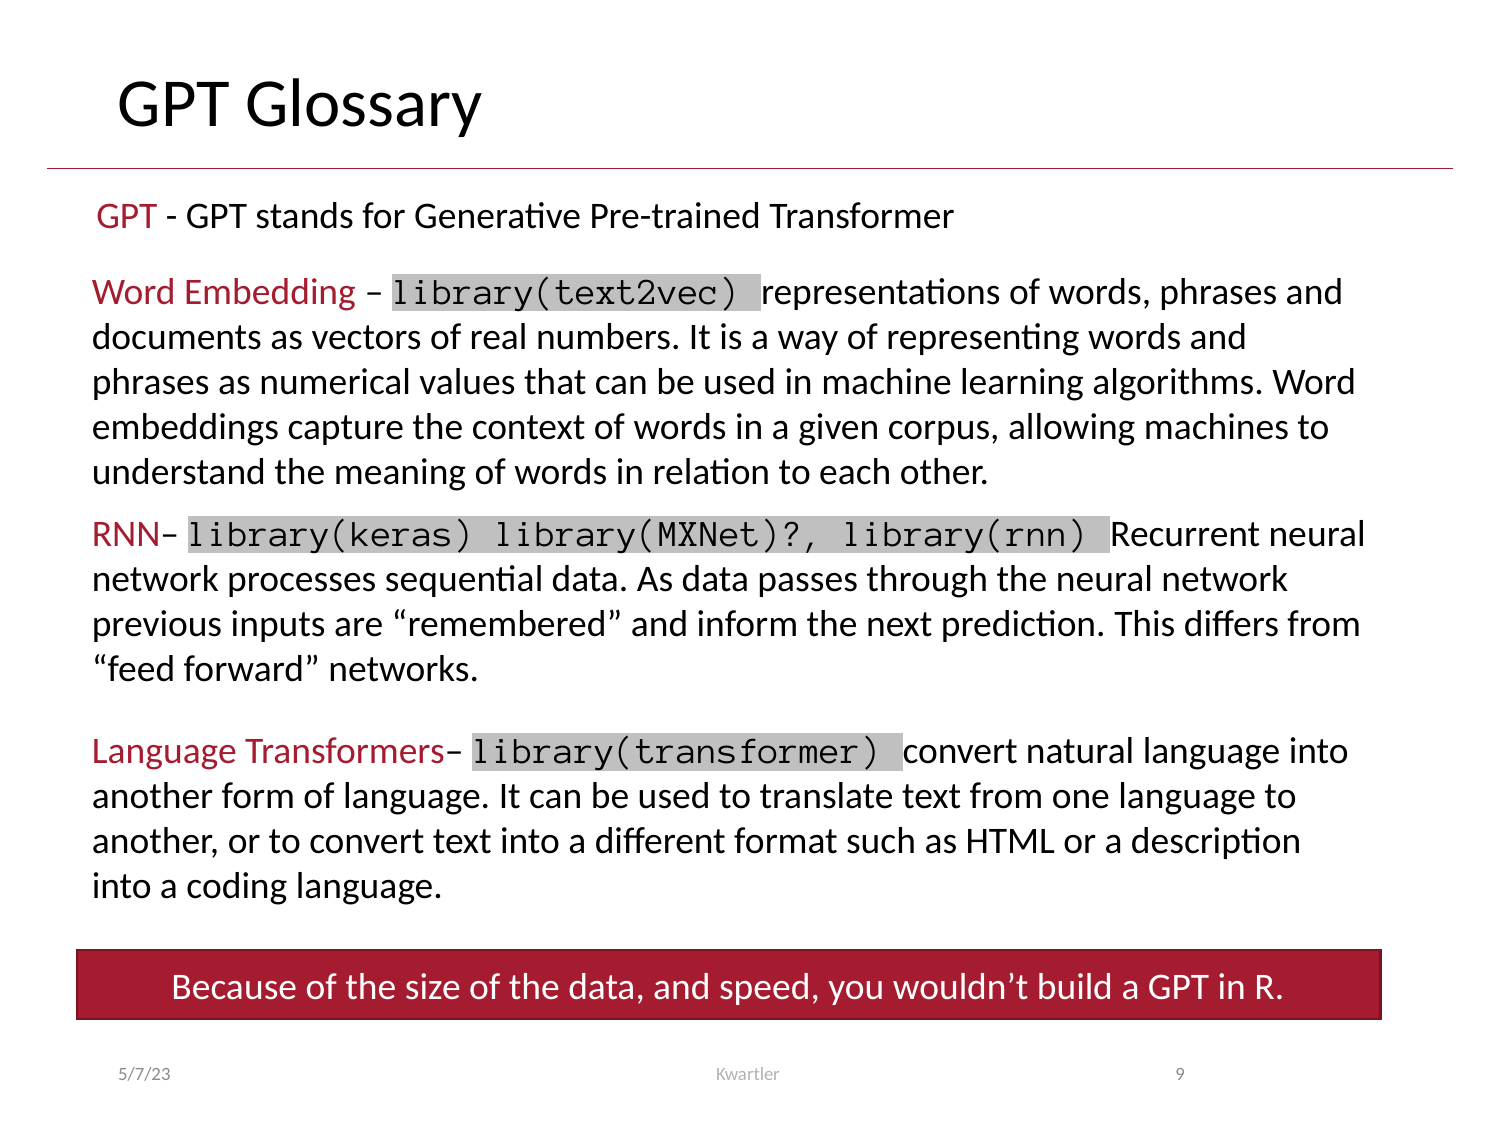

# GPT Glossary
GPT - GPT stands for Generative Pre-trained Transformer
Word Embedding – library(text2vec) representations of words, phrases and documents as vectors of real numbers. It is a way of representing words and phrases as numerical values that can be used in machine learning algorithms. Word embeddings capture the context of words in a given corpus, allowing machines to understand the meaning of words in relation to each other.
RNN– library(keras) library(MXNet)?, library(rnn) Recurrent neural network processes sequential data. As data passes through the neural network previous inputs are “remembered” and inform the next prediction. This differs from “feed forward” networks.
Language Transformers– library(transformer) convert natural language into another form of language. It can be used to translate text from one language to another, or to convert text into a different format such as HTML or a description into a coding language.
Because of the size of the data, and speed, you wouldn’t build a GPT in R.
5/7/23
Kwartler
9